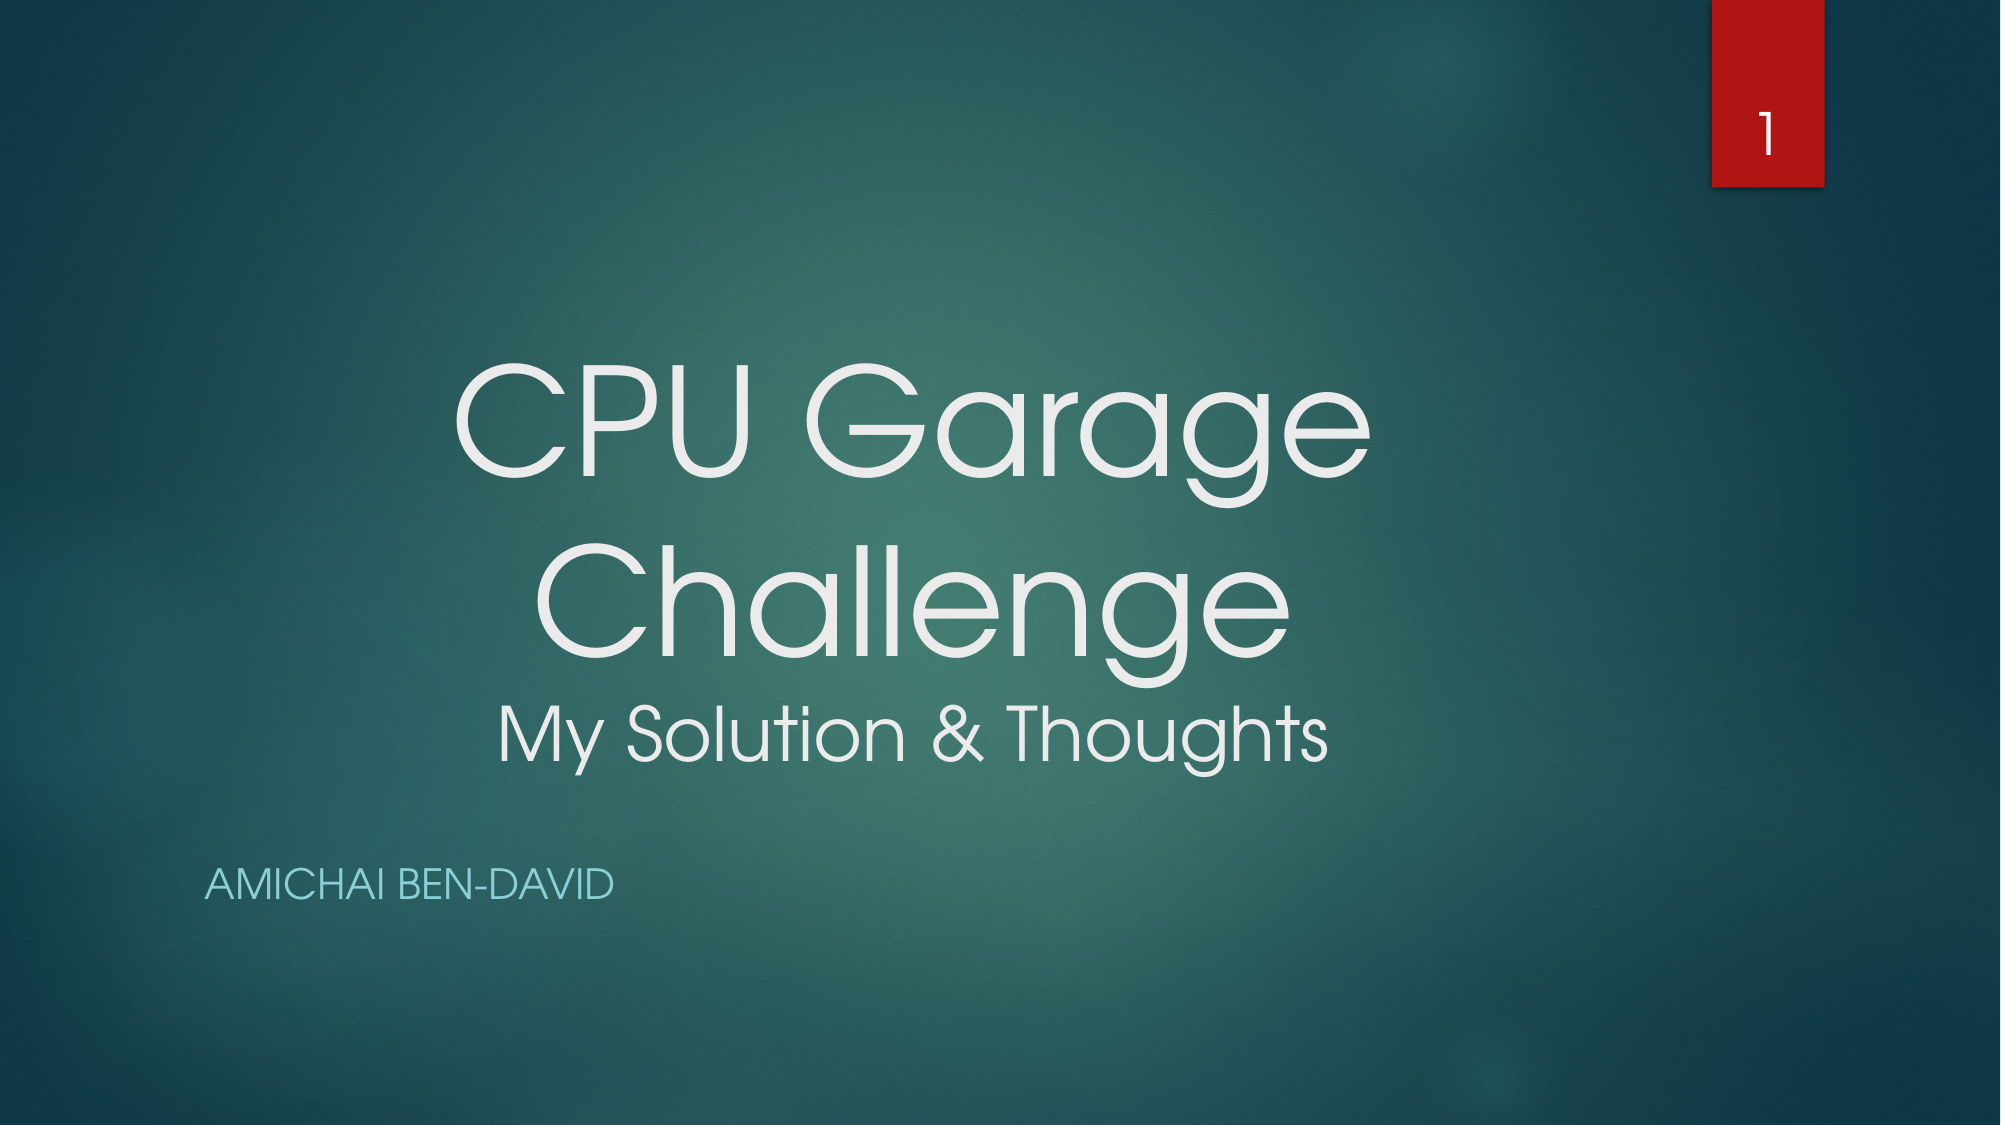

1
# CPU Garage Challenge My Solution & Thoughts
Amichai Ben-David